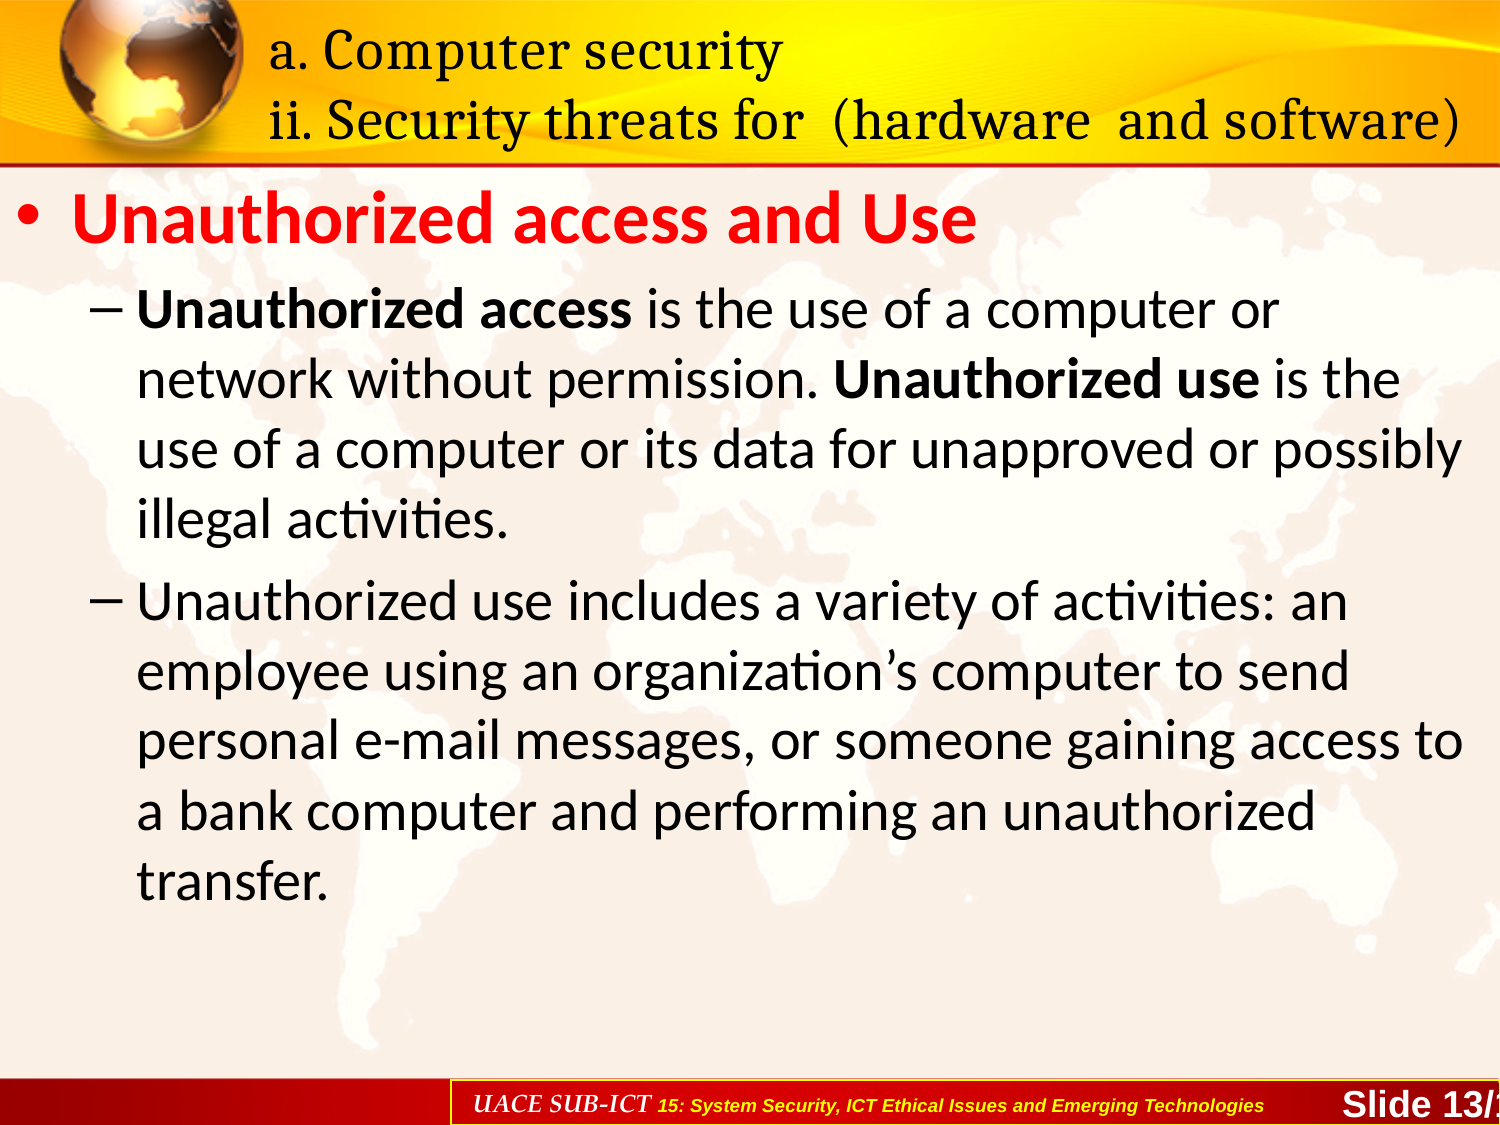

# a. Computer security ii. Security threats for  (hardware  and software)
Unauthorized access and Use
Unauthorized access is the use of a computer or network without permission. Unauthorized use is the use of a computer or its data for unapproved or possibly illegal activities.
Unauthorized use includes a variety of activities: an employee using an organization’s computer to send personal e-mail messages, or someone gaining access to a bank computer and performing an unauthorized transfer.